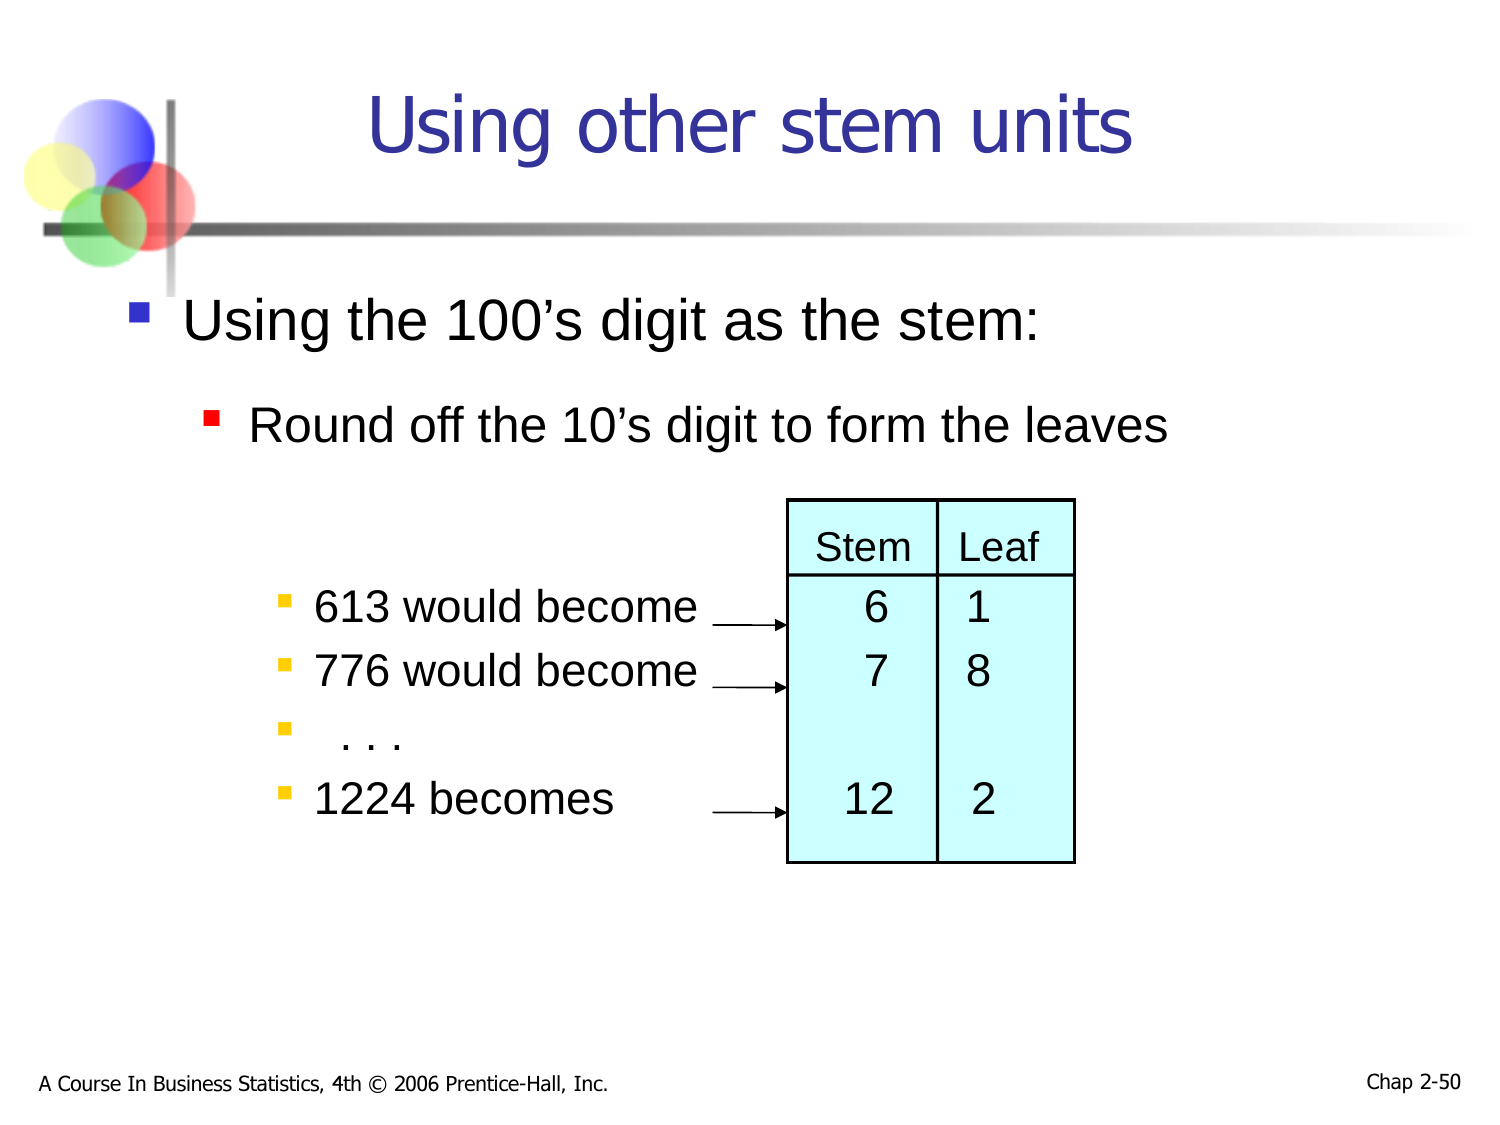

# Using other stem units
Using the 100’s digit as the stem:
Round off the 10’s digit to form the leaves

613 would become             6      1
776 would become             7      8
  . . .
1224 becomes                  12      2

Stem    Leaf

A Course In Business Statistics, 4th © 2006 Prentice-Hall, Inc.
Chap 2-50